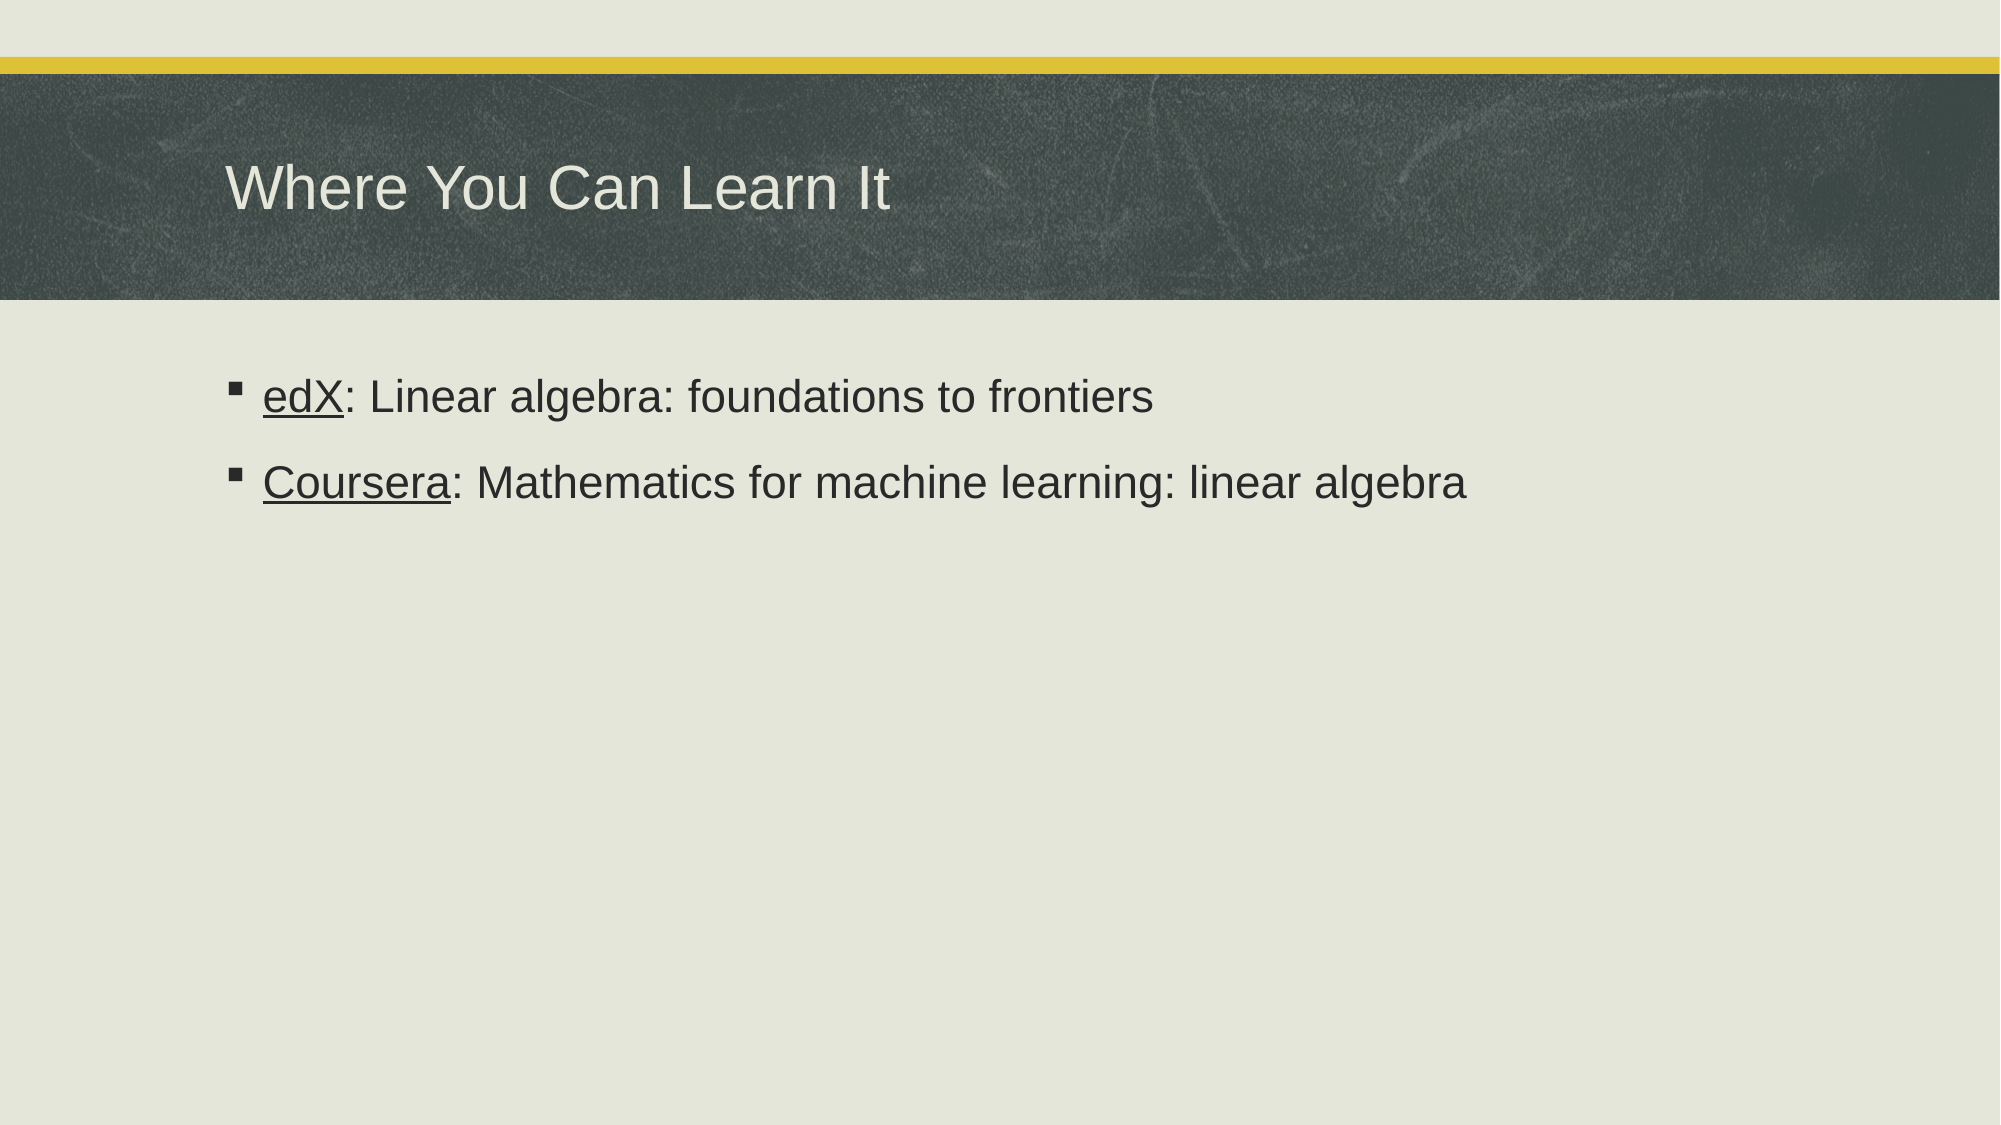

# Where You Can Learn It
edX: Linear algebra: foundations to frontiers
Coursera: Mathematics for machine learning: linear algebra